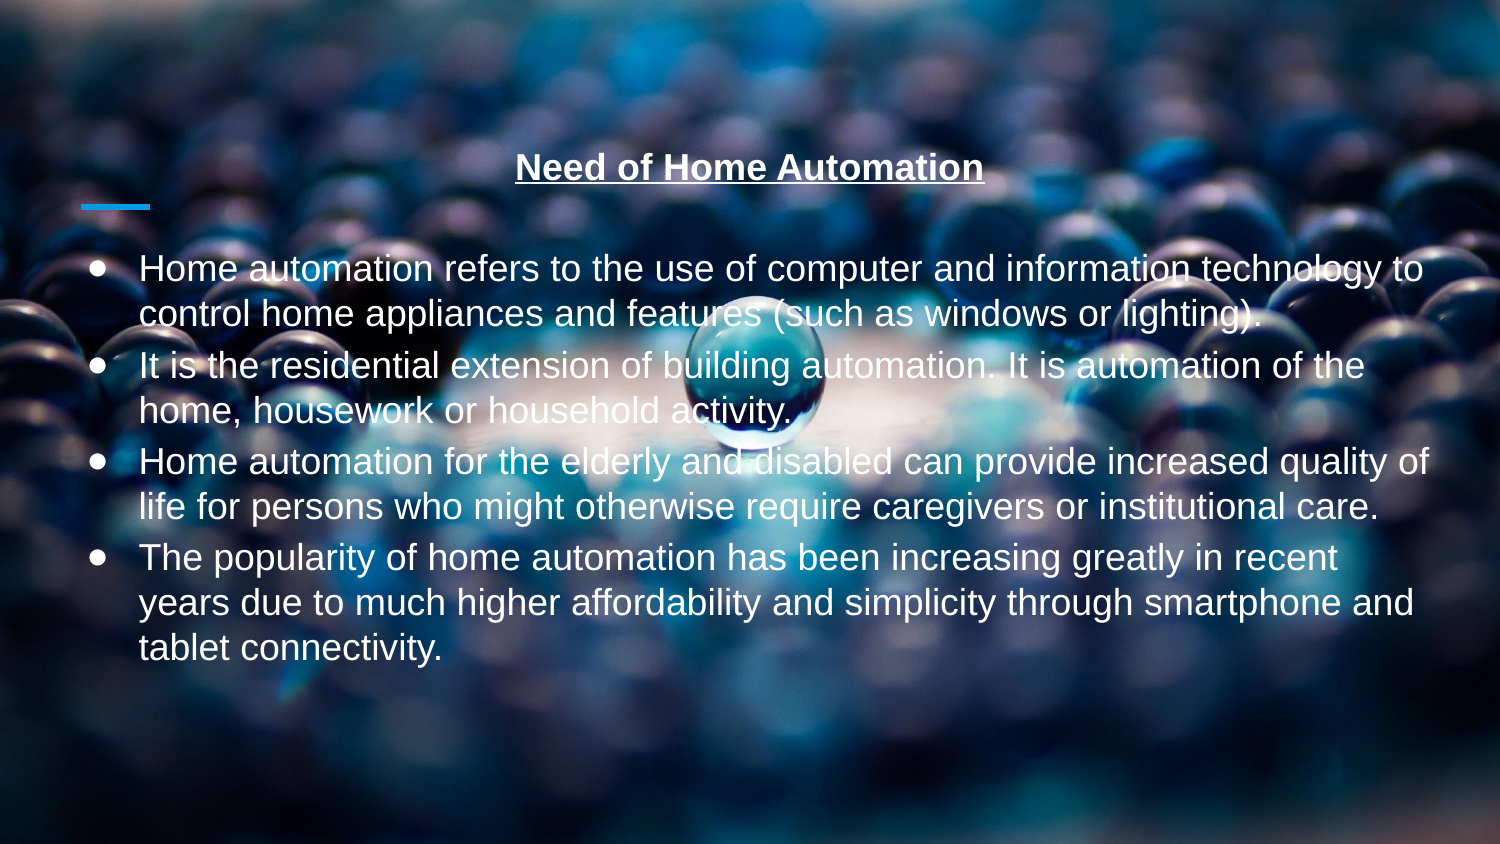

# Need of Home Automation
Home automation refers to the use of computer and information technology to control home appliances and features (such as windows or lighting).
It is the residential extension of building automation. It is automation of the home, housework or household activity.
Home automation for the elderly and disabled can provide increased quality of life for persons who might otherwise require caregivers or institutional care.
The popularity of home automation has been increasing greatly in recent years due to much higher affordability and simplicity through smartphone and tablet connectivity.